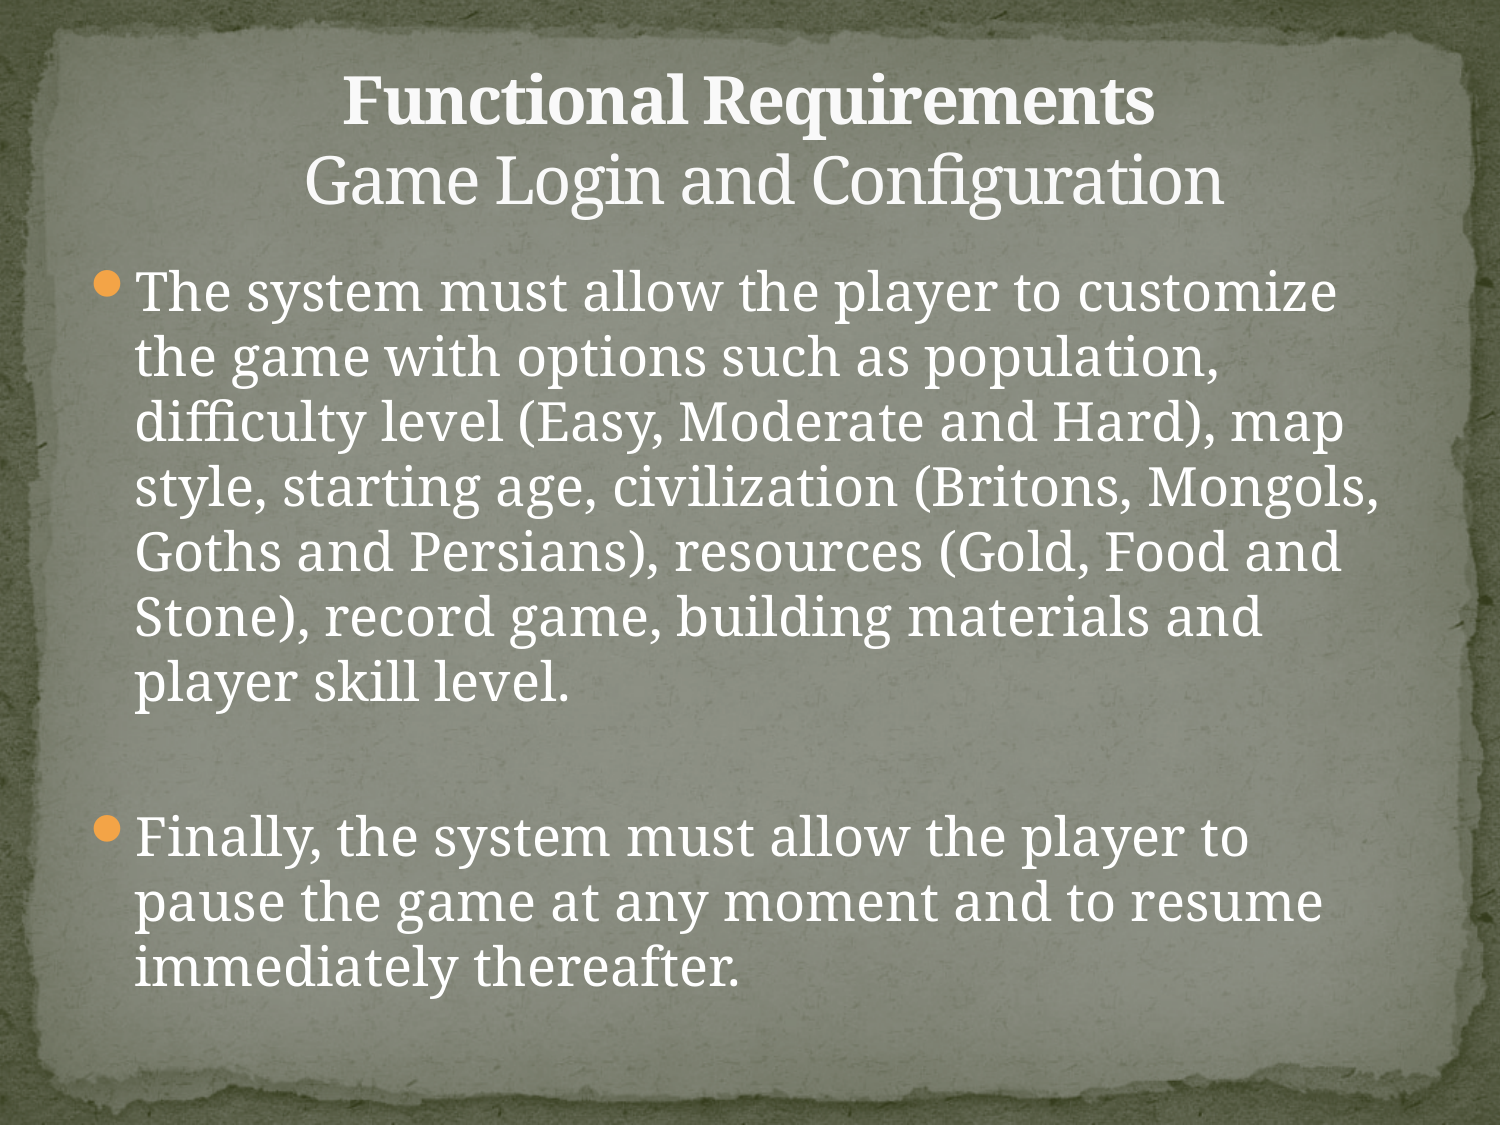

# Functional Requirements Game Login and Configuration
The system must allow the player to customize the game with options such as population, difficulty level (Easy, Moderate and Hard), map style, starting age, civilization (Britons, Mongols, Goths and Persians), resources (Gold, Food and Stone), record game, building materials and player skill level.

Finally, the system must allow the player to pause the game at any moment and to resume immediately thereafter.